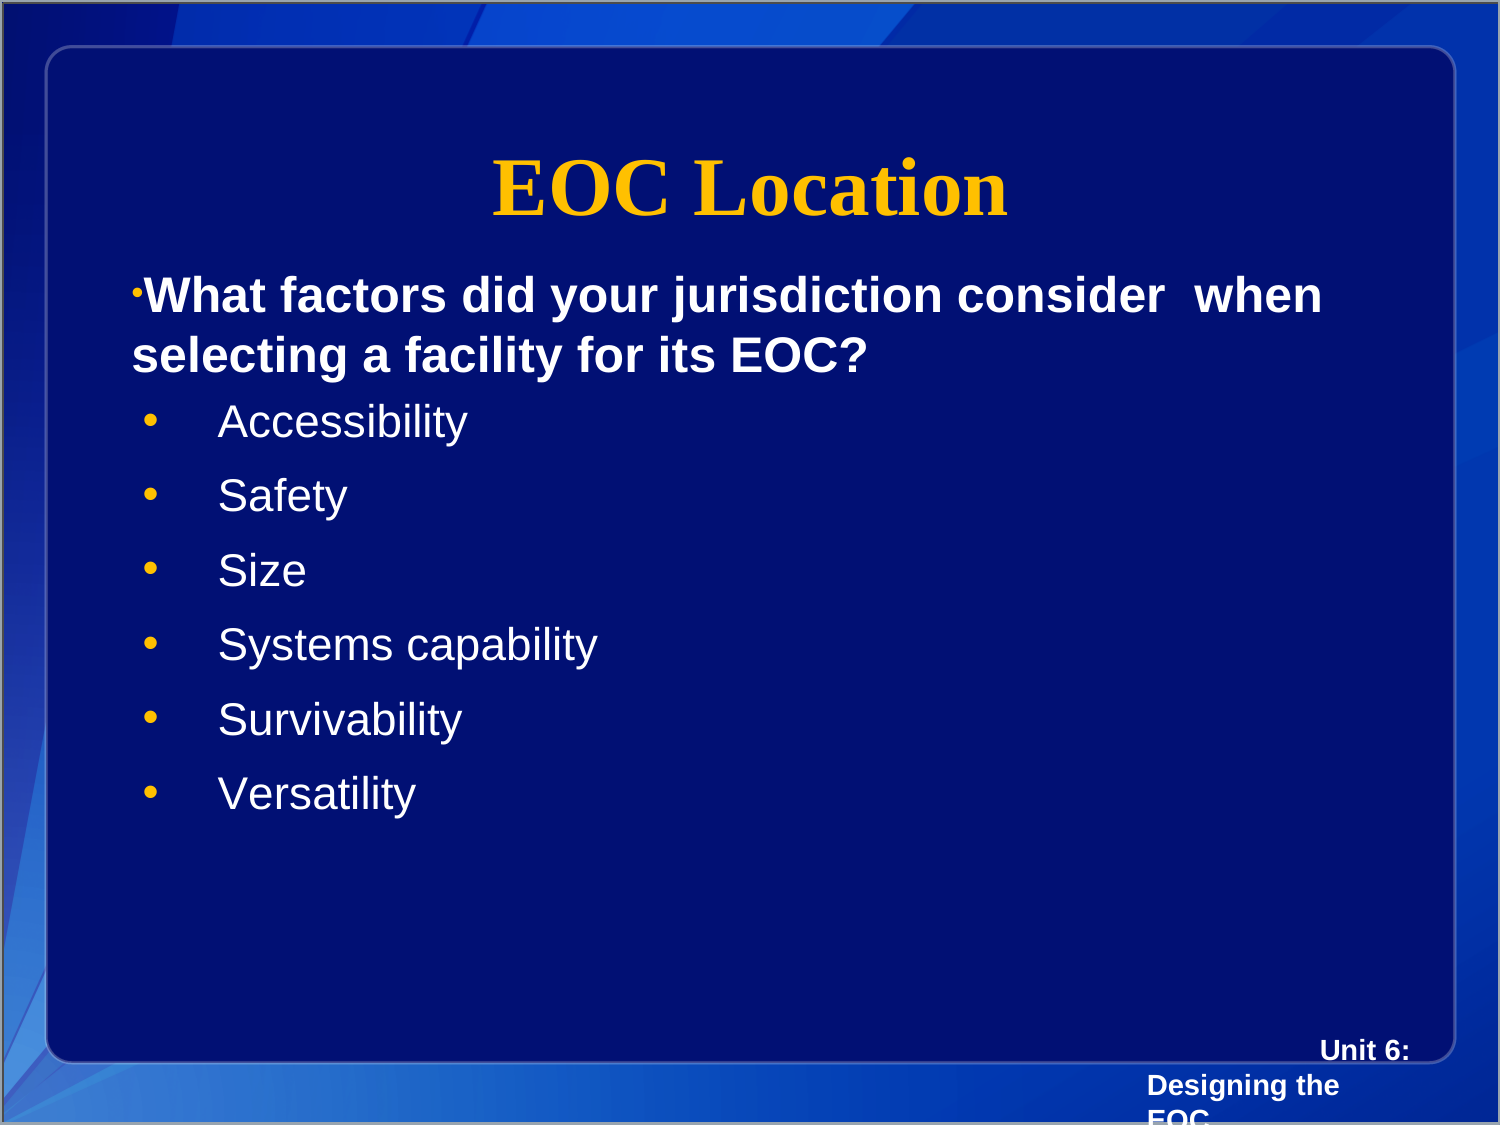

# EOC Location
What factors did your jurisdiction consider  when selecting a facility for its EOC?
Accessibility
Safety
Size
Systems capability
Survivability
Versatility

Unit 6: Designing the EOC